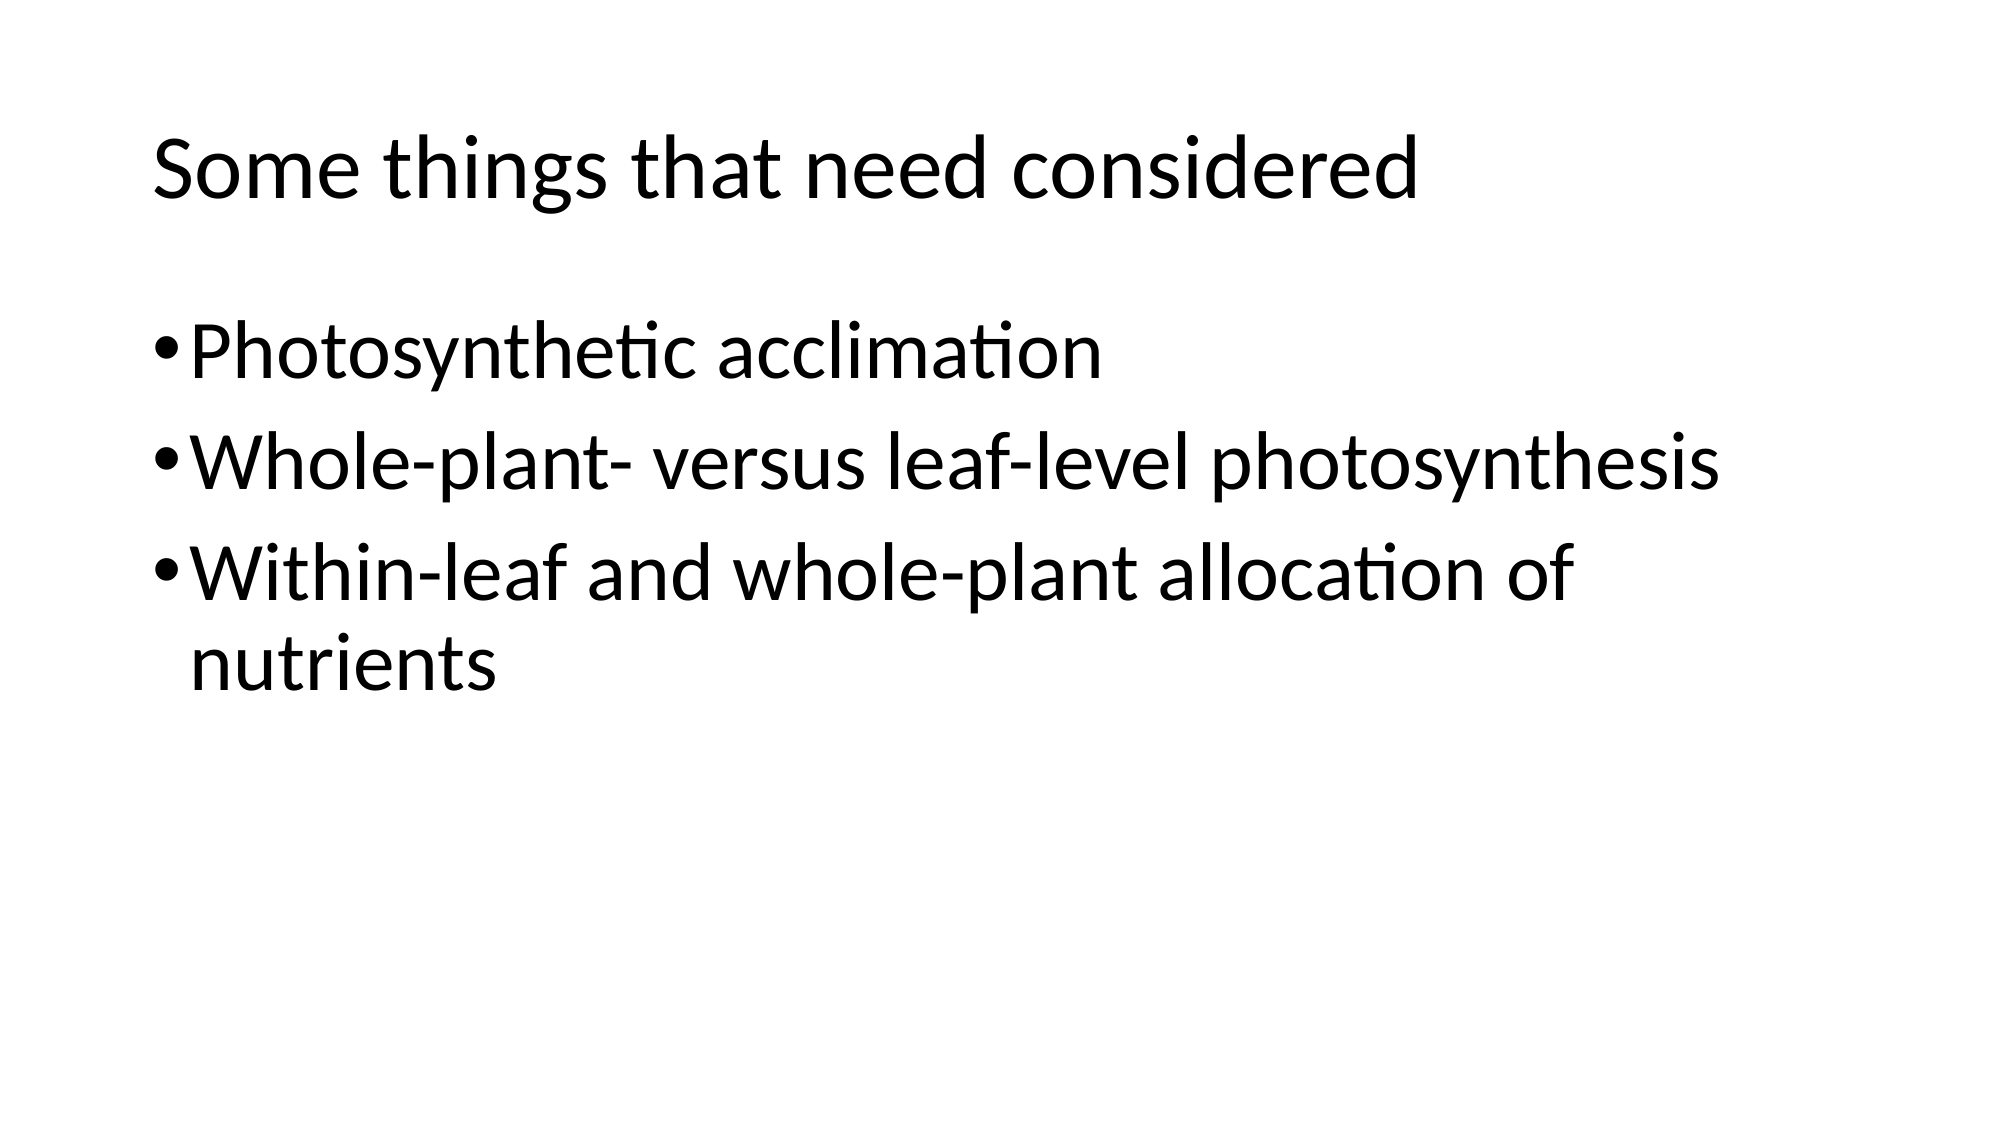

# Some things that need considered
Photosynthetic acclimation
Whole-plant- versus leaf-level photosynthesis
Within-leaf and whole-plant allocation of nutrients